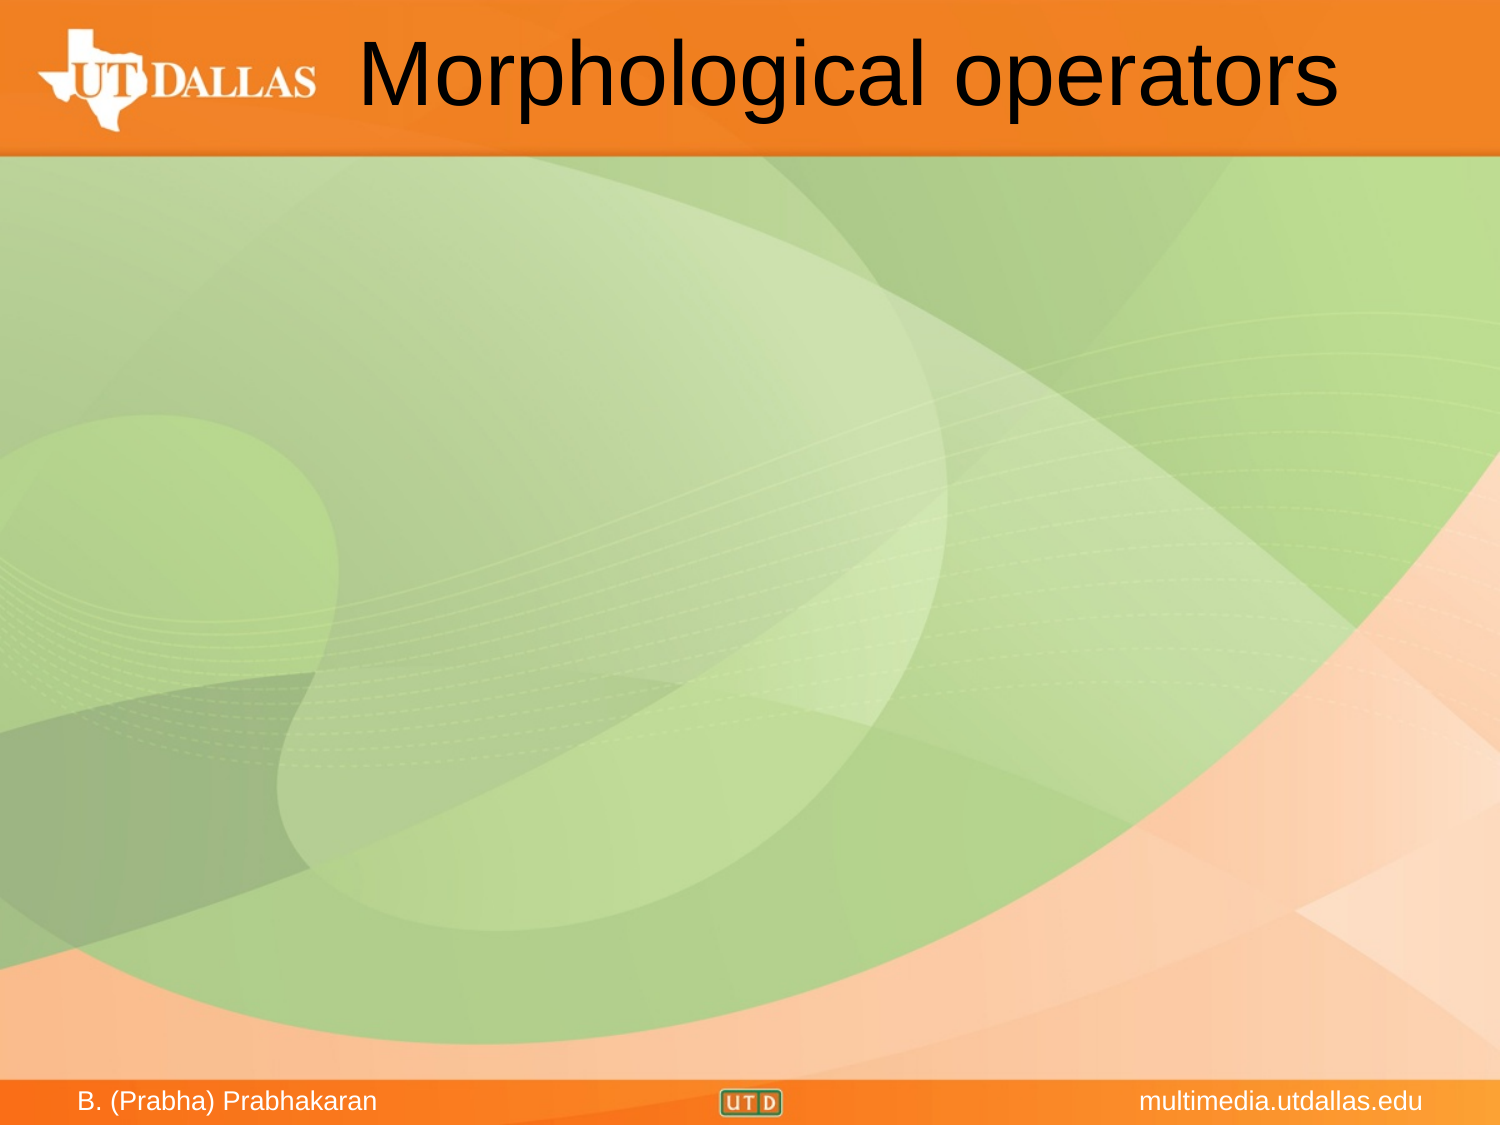

# Morphological operators
Change the shape of the foreground regions via intersection/union operations between a scanning structuring element and binary image.

Useful to clean up result from thresholding

Basic operators are:
Dilation
Erosion